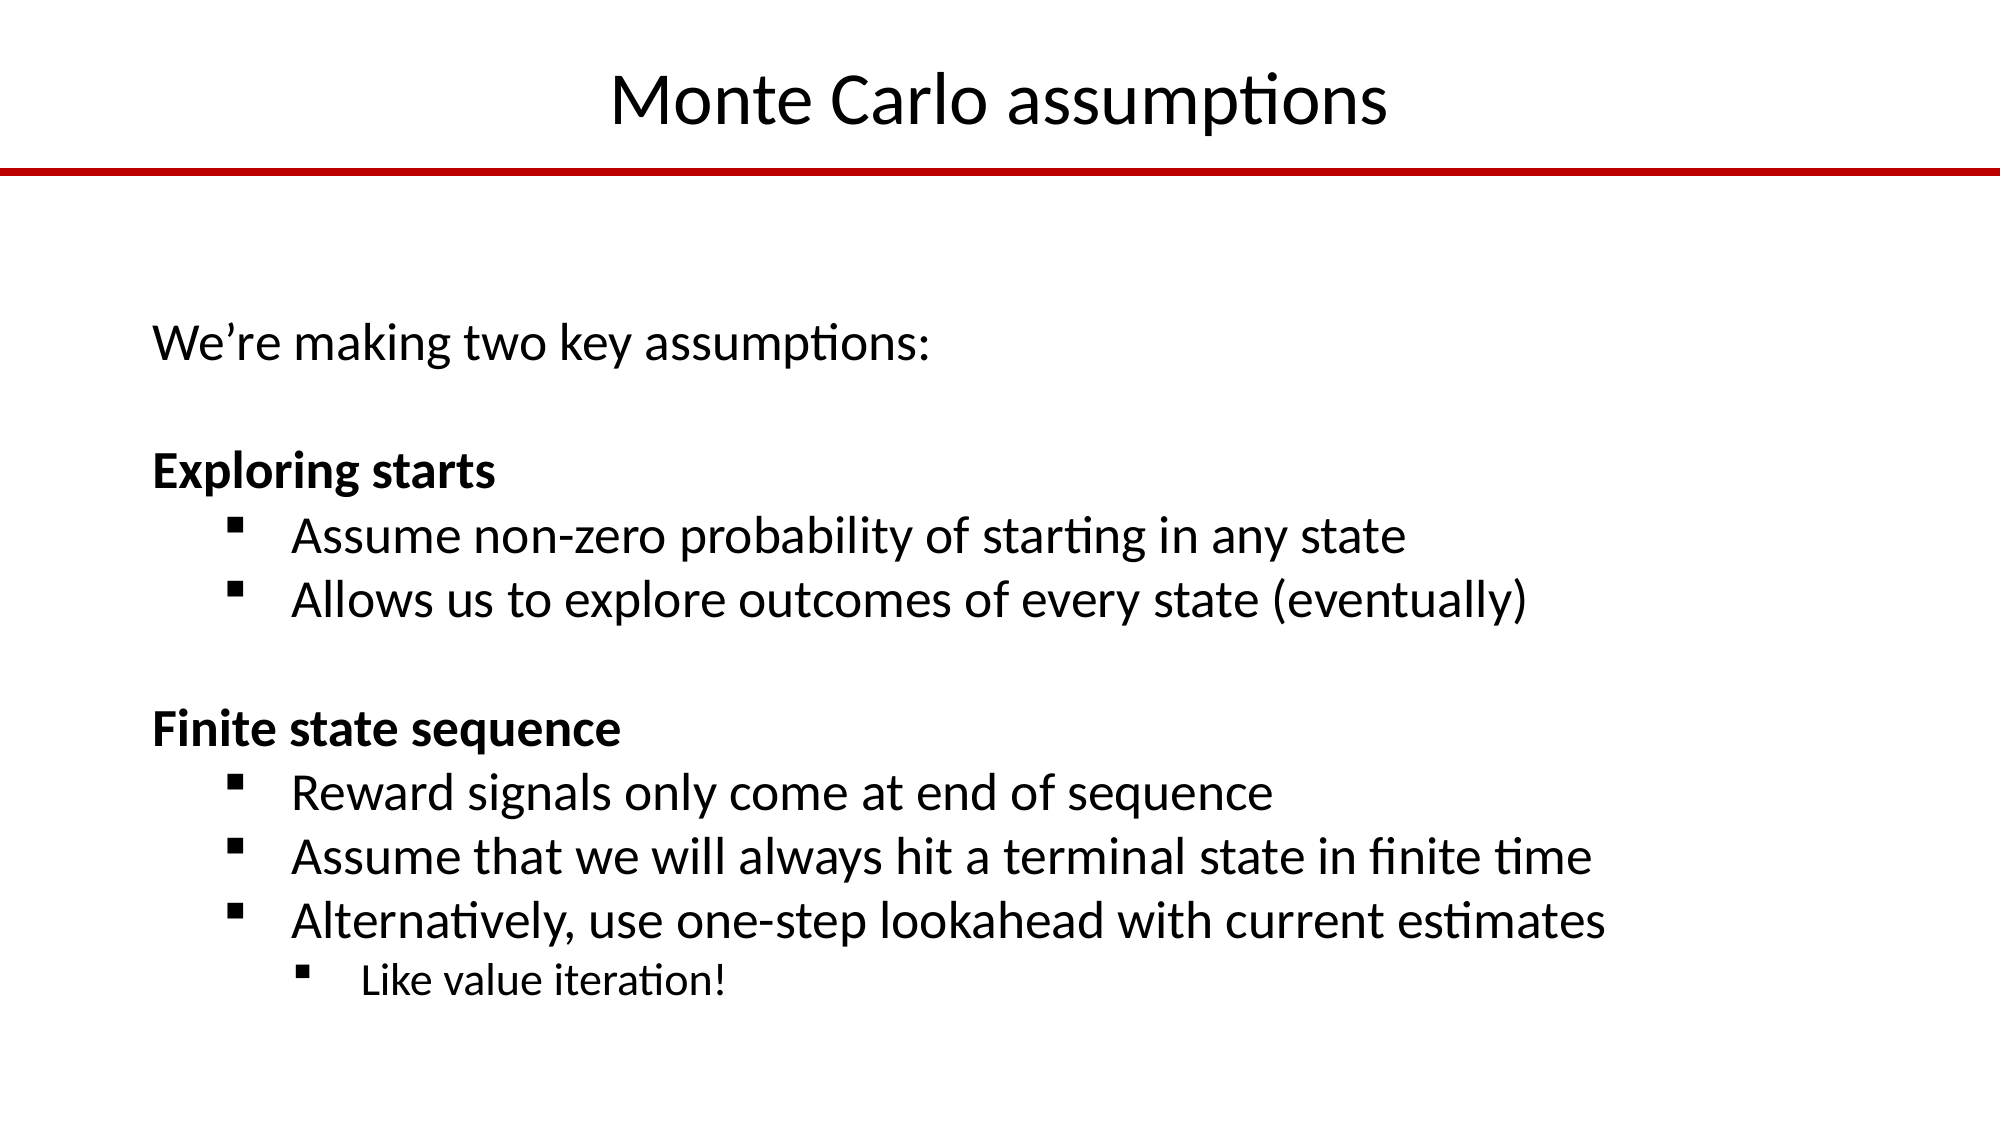

# Monte Carlo assumptions
We’re making two key assumptions:

Exploring starts
Assume non-zero probability of starting in any state
Allows us to explore outcomes of every state (eventually)

Finite state sequence
Reward signals only come at end of sequence
Assume that we will always hit a terminal state in finite time
Alternatively, use one-step lookahead with current estimates
Like value iteration!